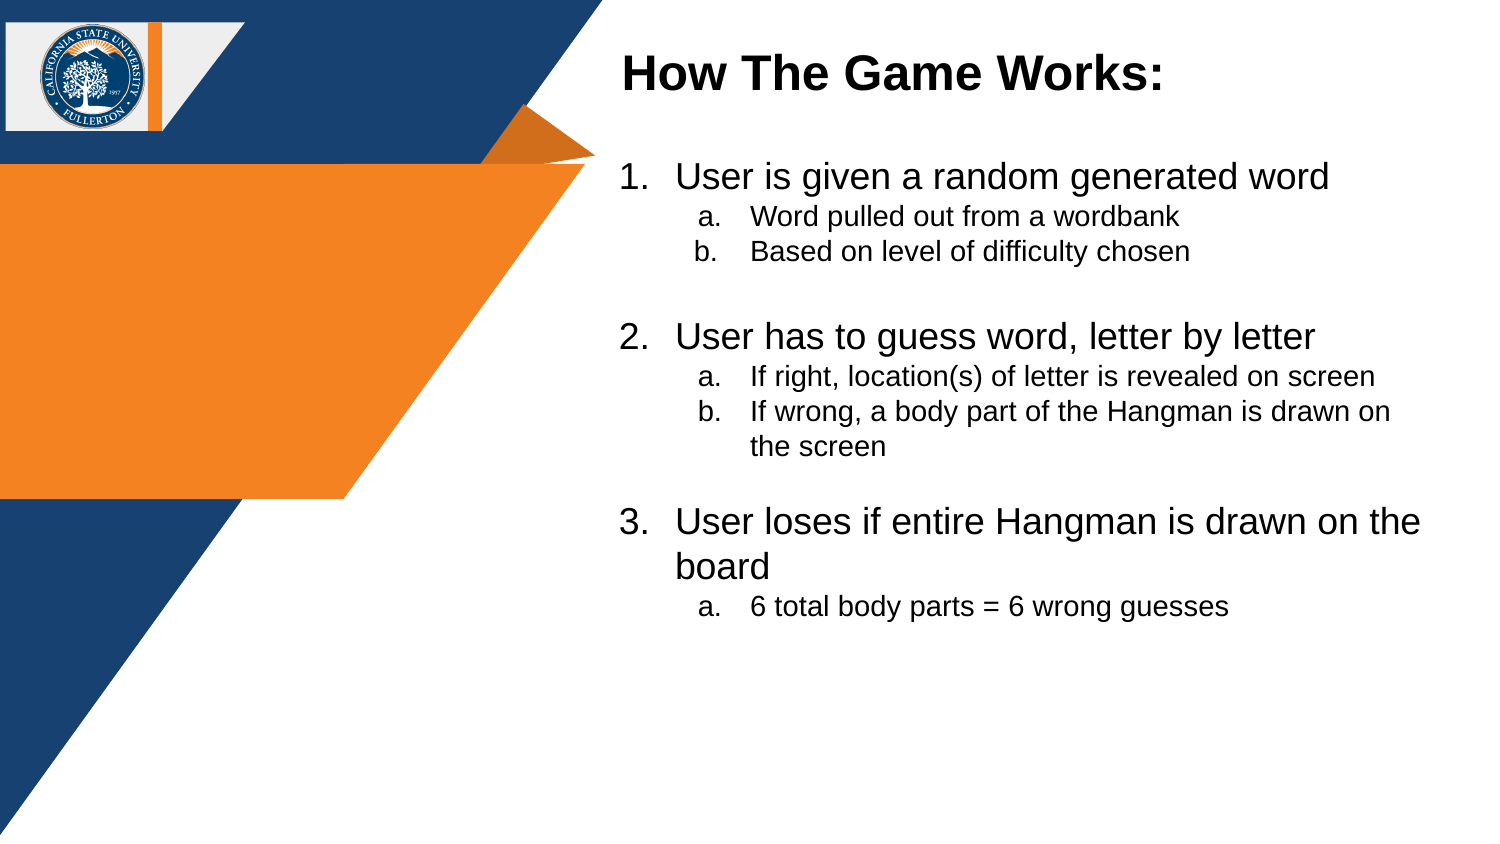

# How The Game Works:
User is given a random generated word
Word pulled out from a wordbank
Based on level of difficulty chosen
User has to guess word, letter by letter
If right, location(s) of letter is revealed on screen
If wrong, a body part of the Hangman is drawn on the screen
User loses if entire Hangman is drawn on the board
6 total body parts = 6 wrong guesses